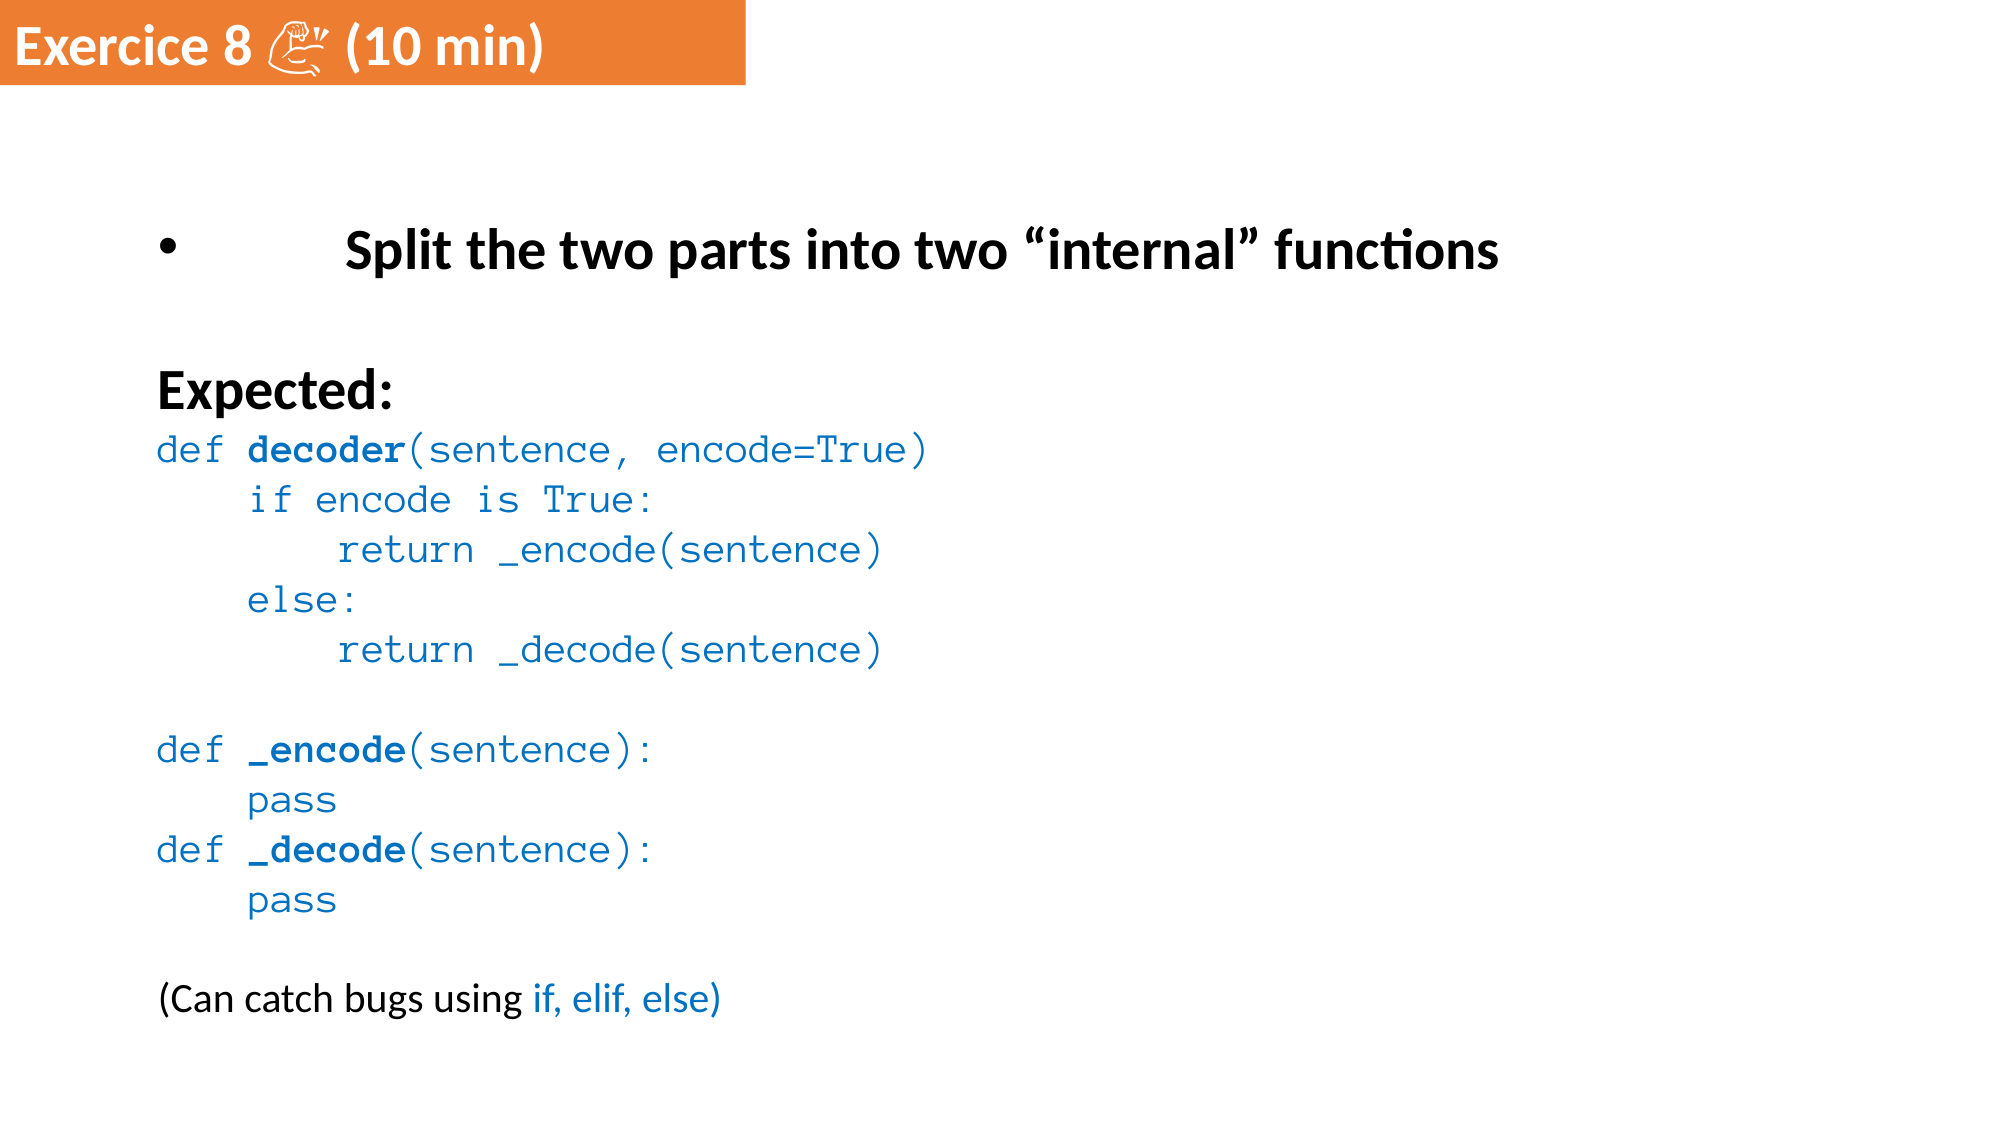

Exercice 8 💪 (10 min)
Split the two parts into two “internal” functions

Expected:
def decoder(sentence, encode=True)
    if encode is True:
        return _encode(sentence)
    else:
        return _decode(sentence)

def _encode(sentence):
    pass
def _decode(sentence):
    pass

(Can catch bugs using if, elif, else)